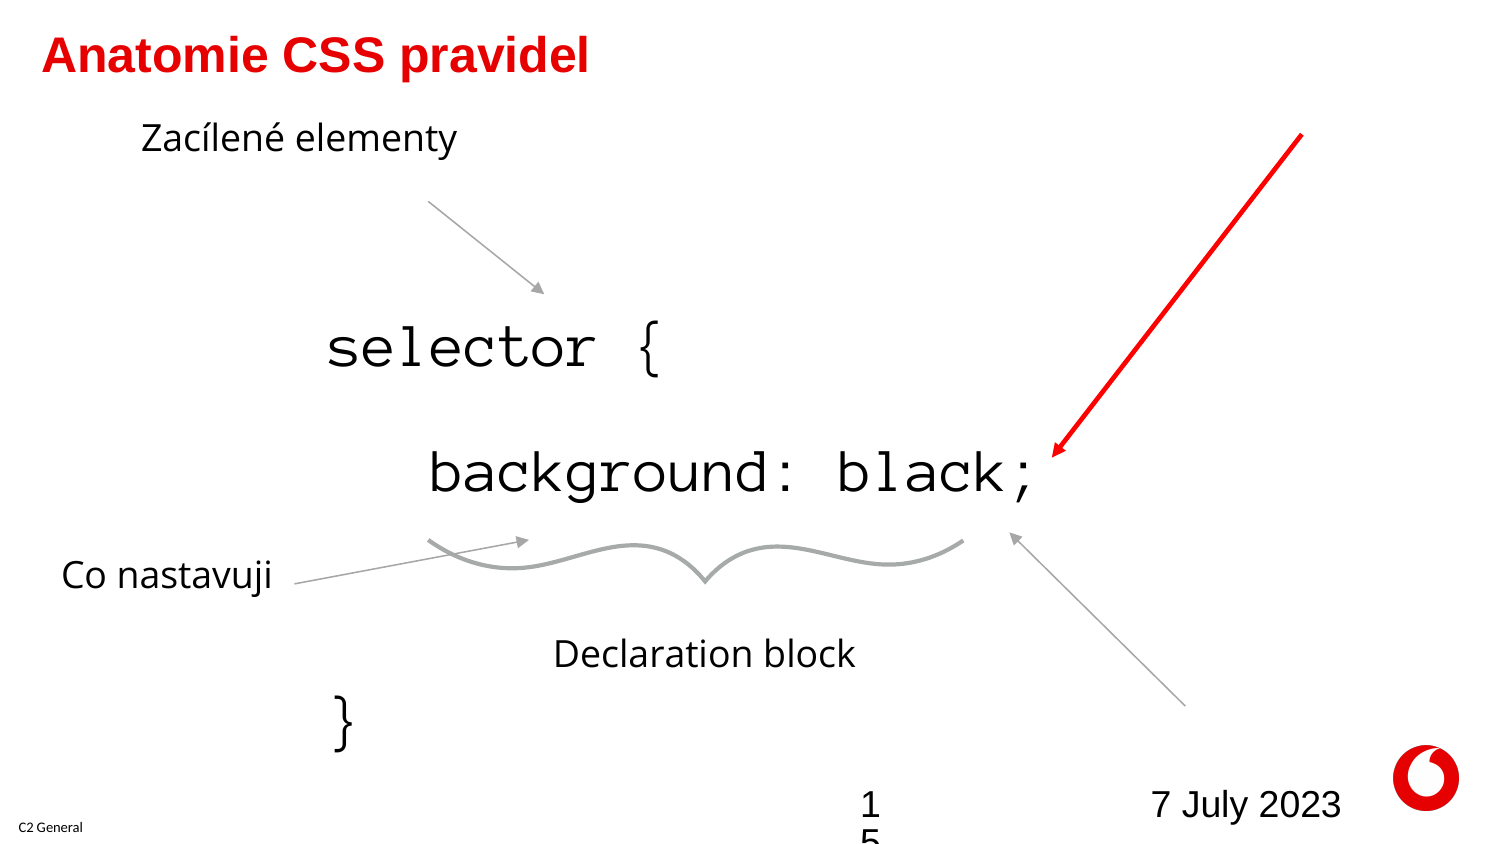

# Anatomie CSS pravidel
Zacílené elementy
selector {
   background: black;

}
Co nastavuji

Declaration block
7 July 2023
15